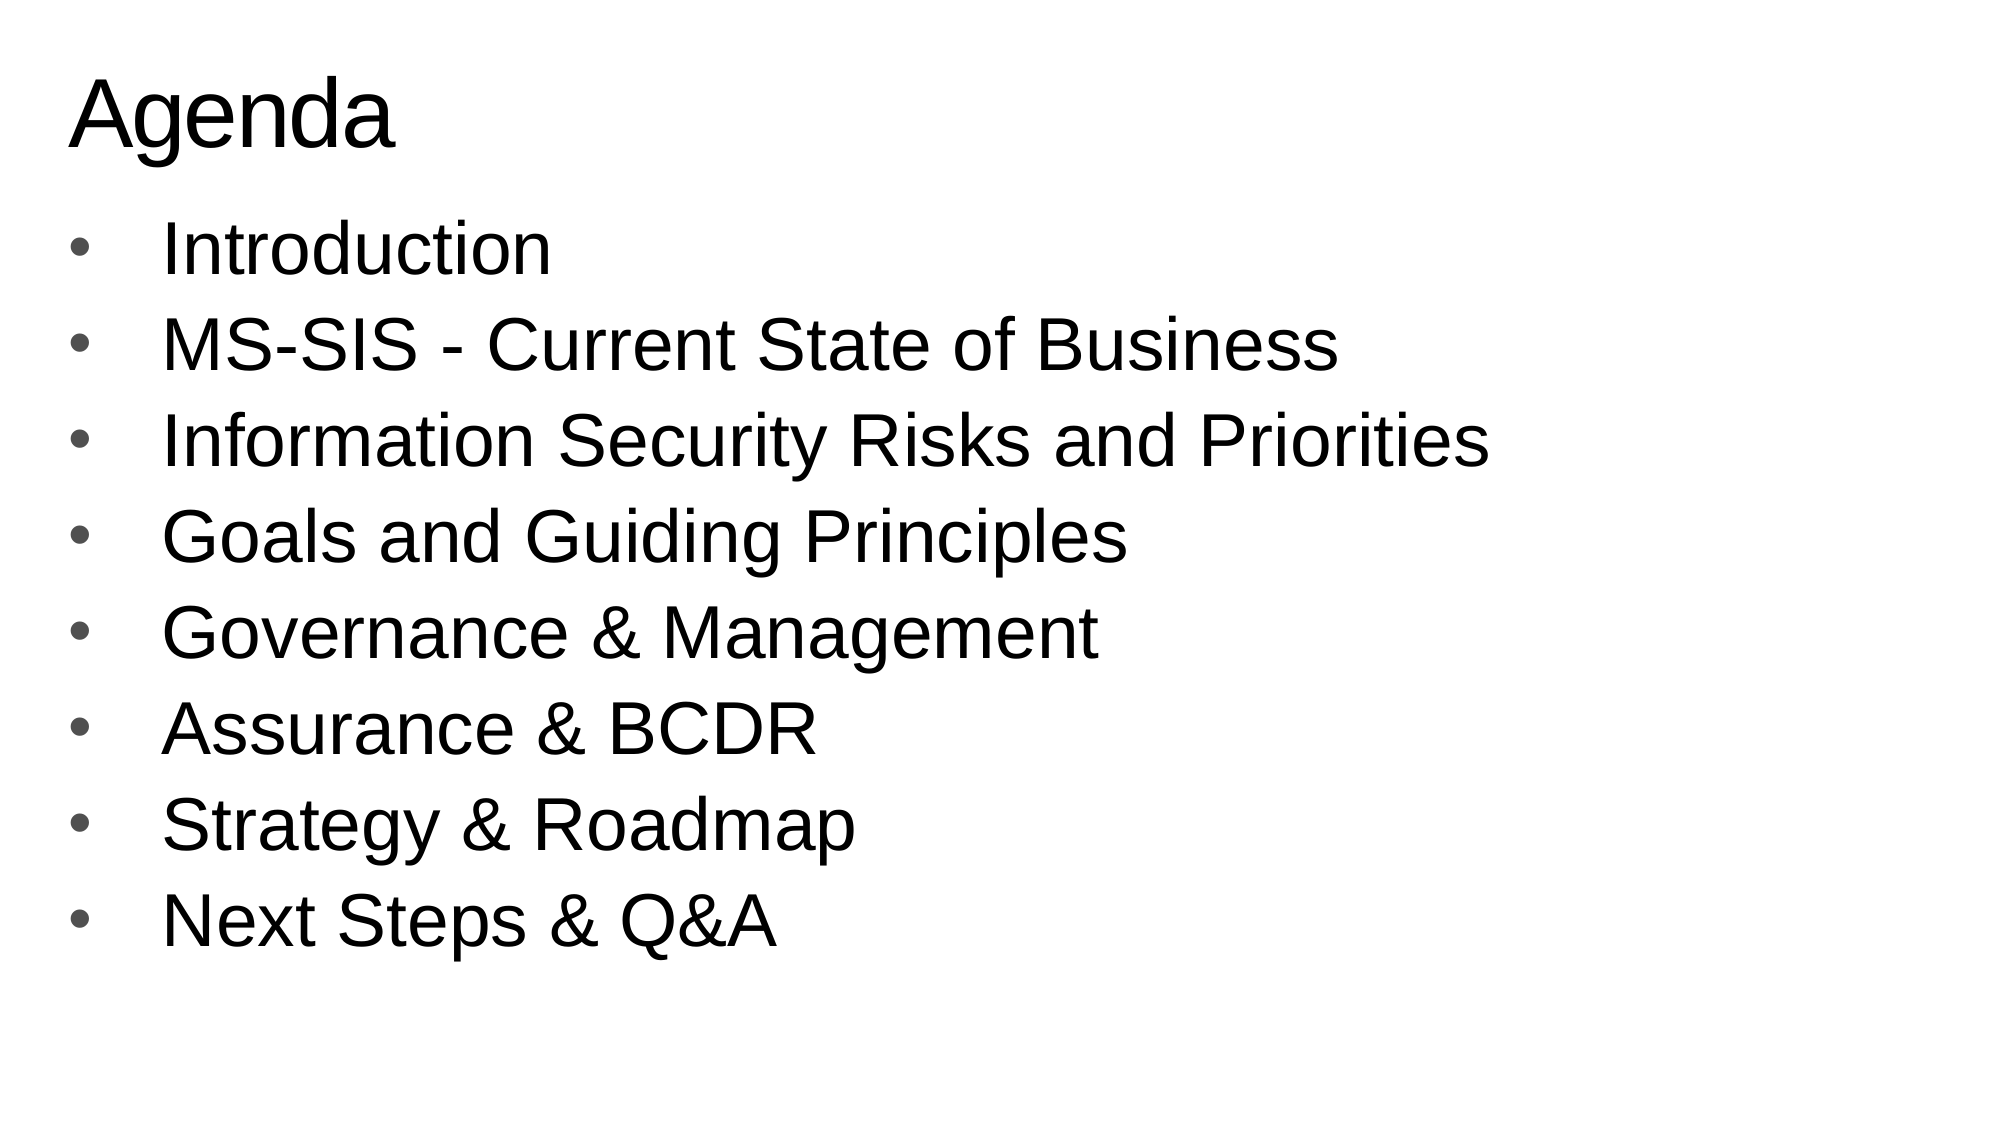

# Agenda
Introduction
MS-SIS - Current State of Business
Information Security Risks and Priorities
Goals and Guiding Principles
Governance & Management
Assurance & BCDR
Strategy & Roadmap
Next Steps & Q&A